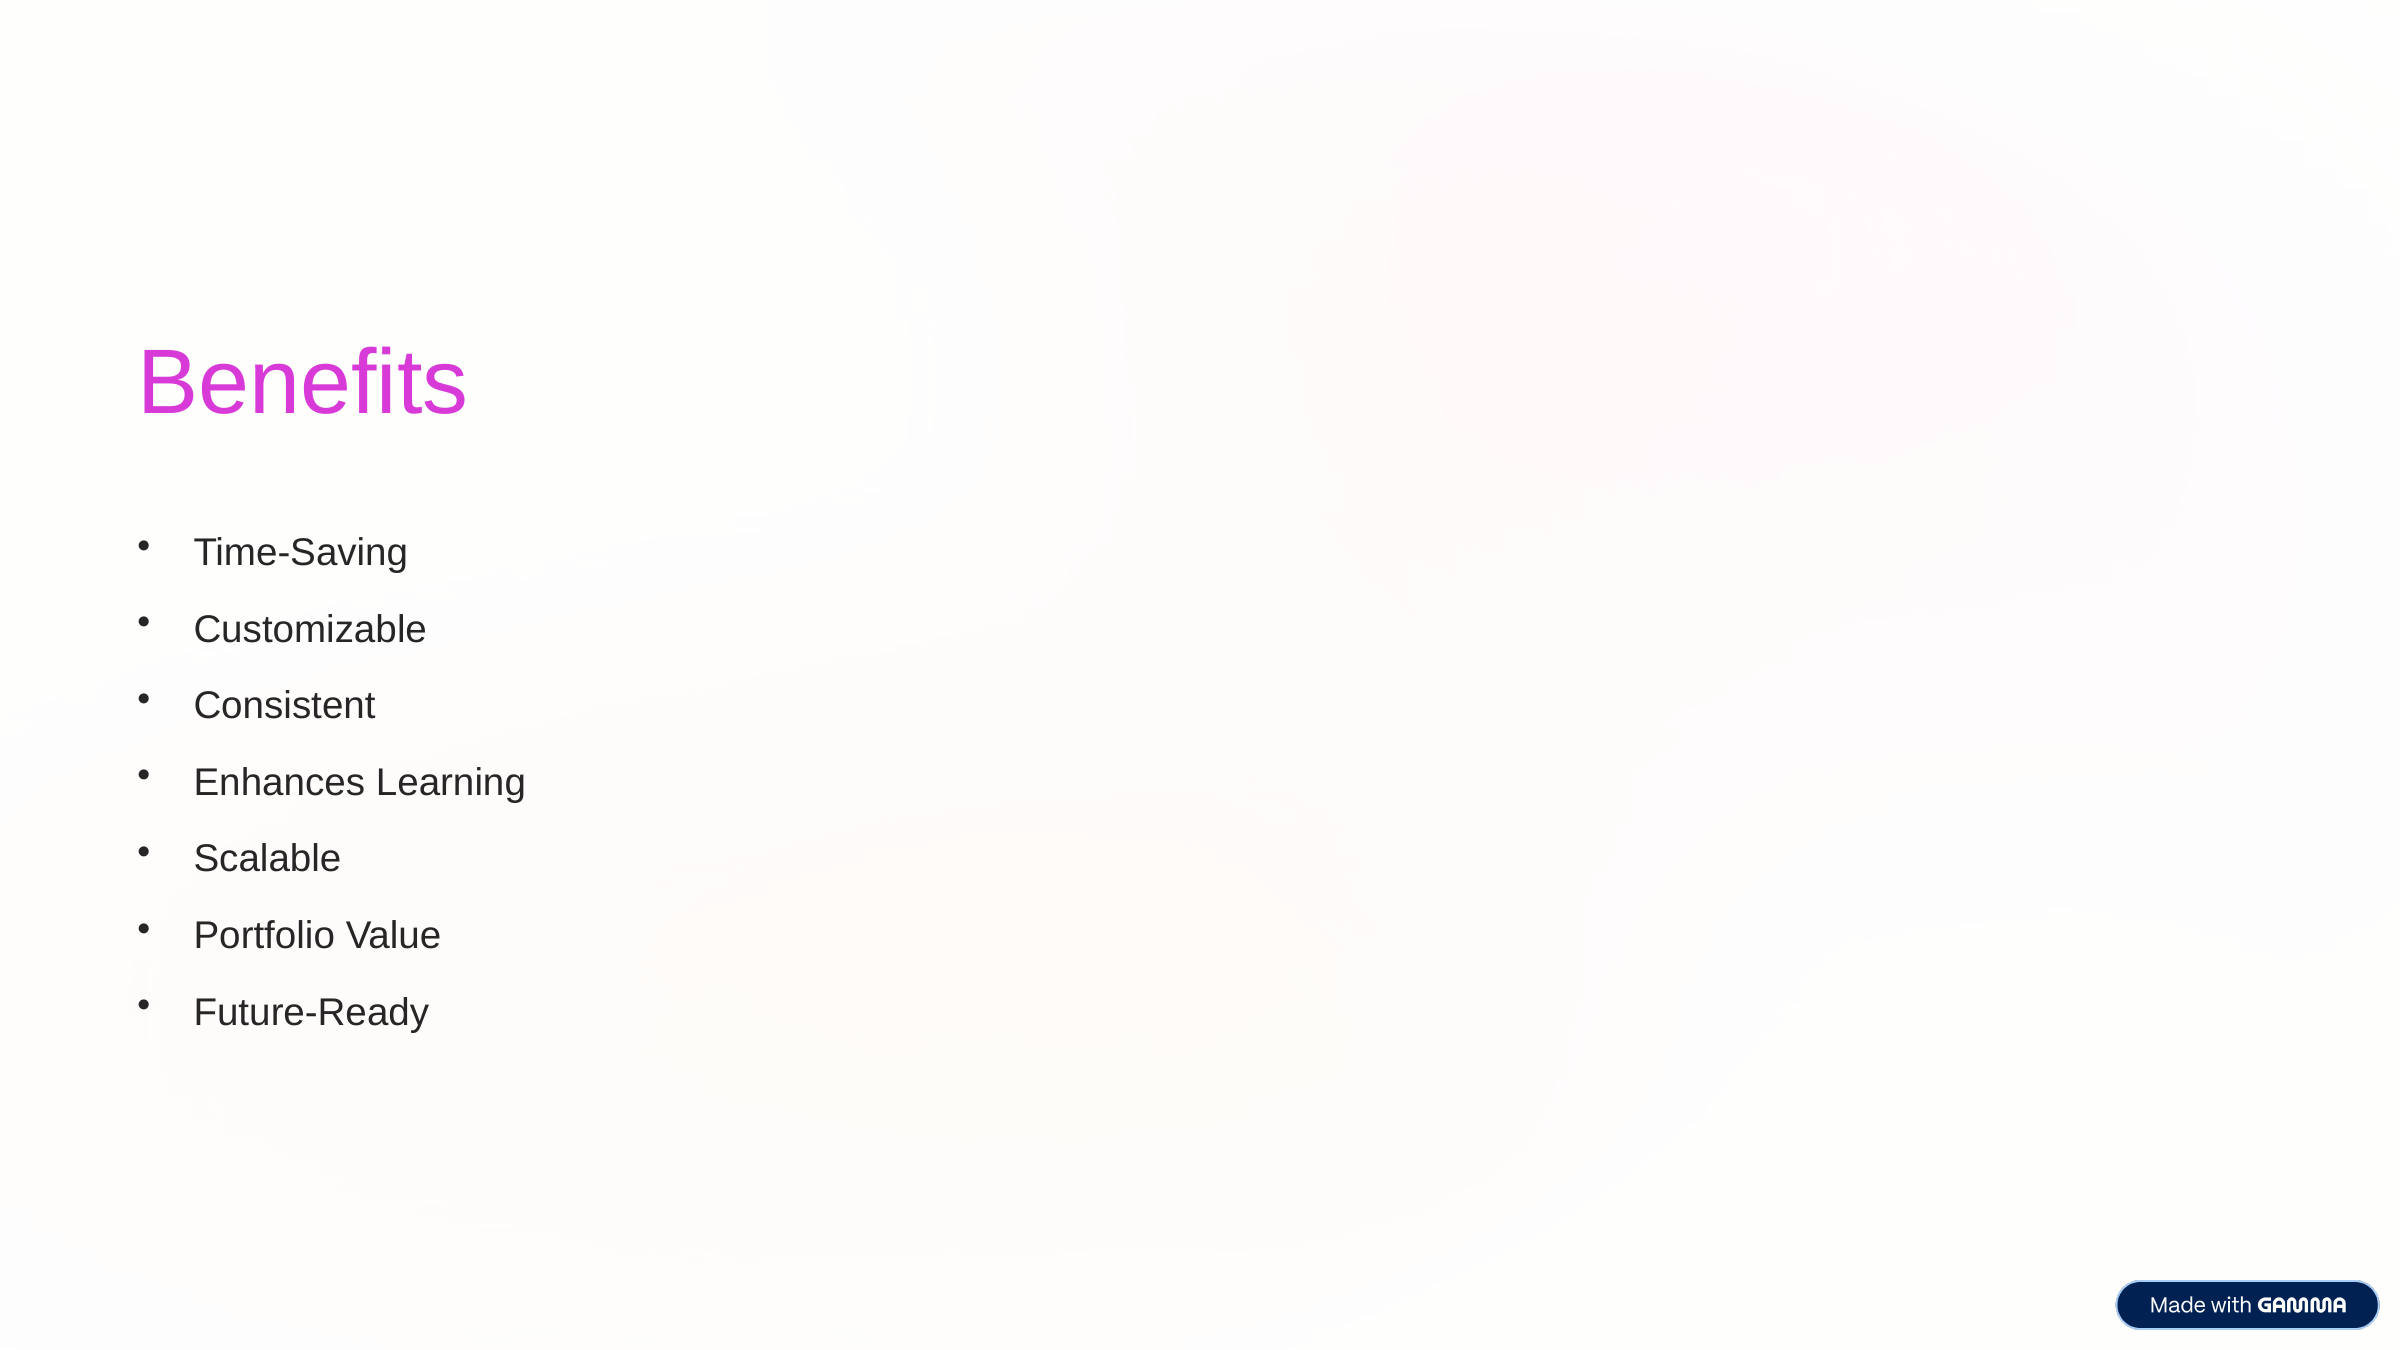

Benefits
Time-Saving
Customizable
Consistent
Enhances Learning
Scalable
Portfolio Value
Future-Ready